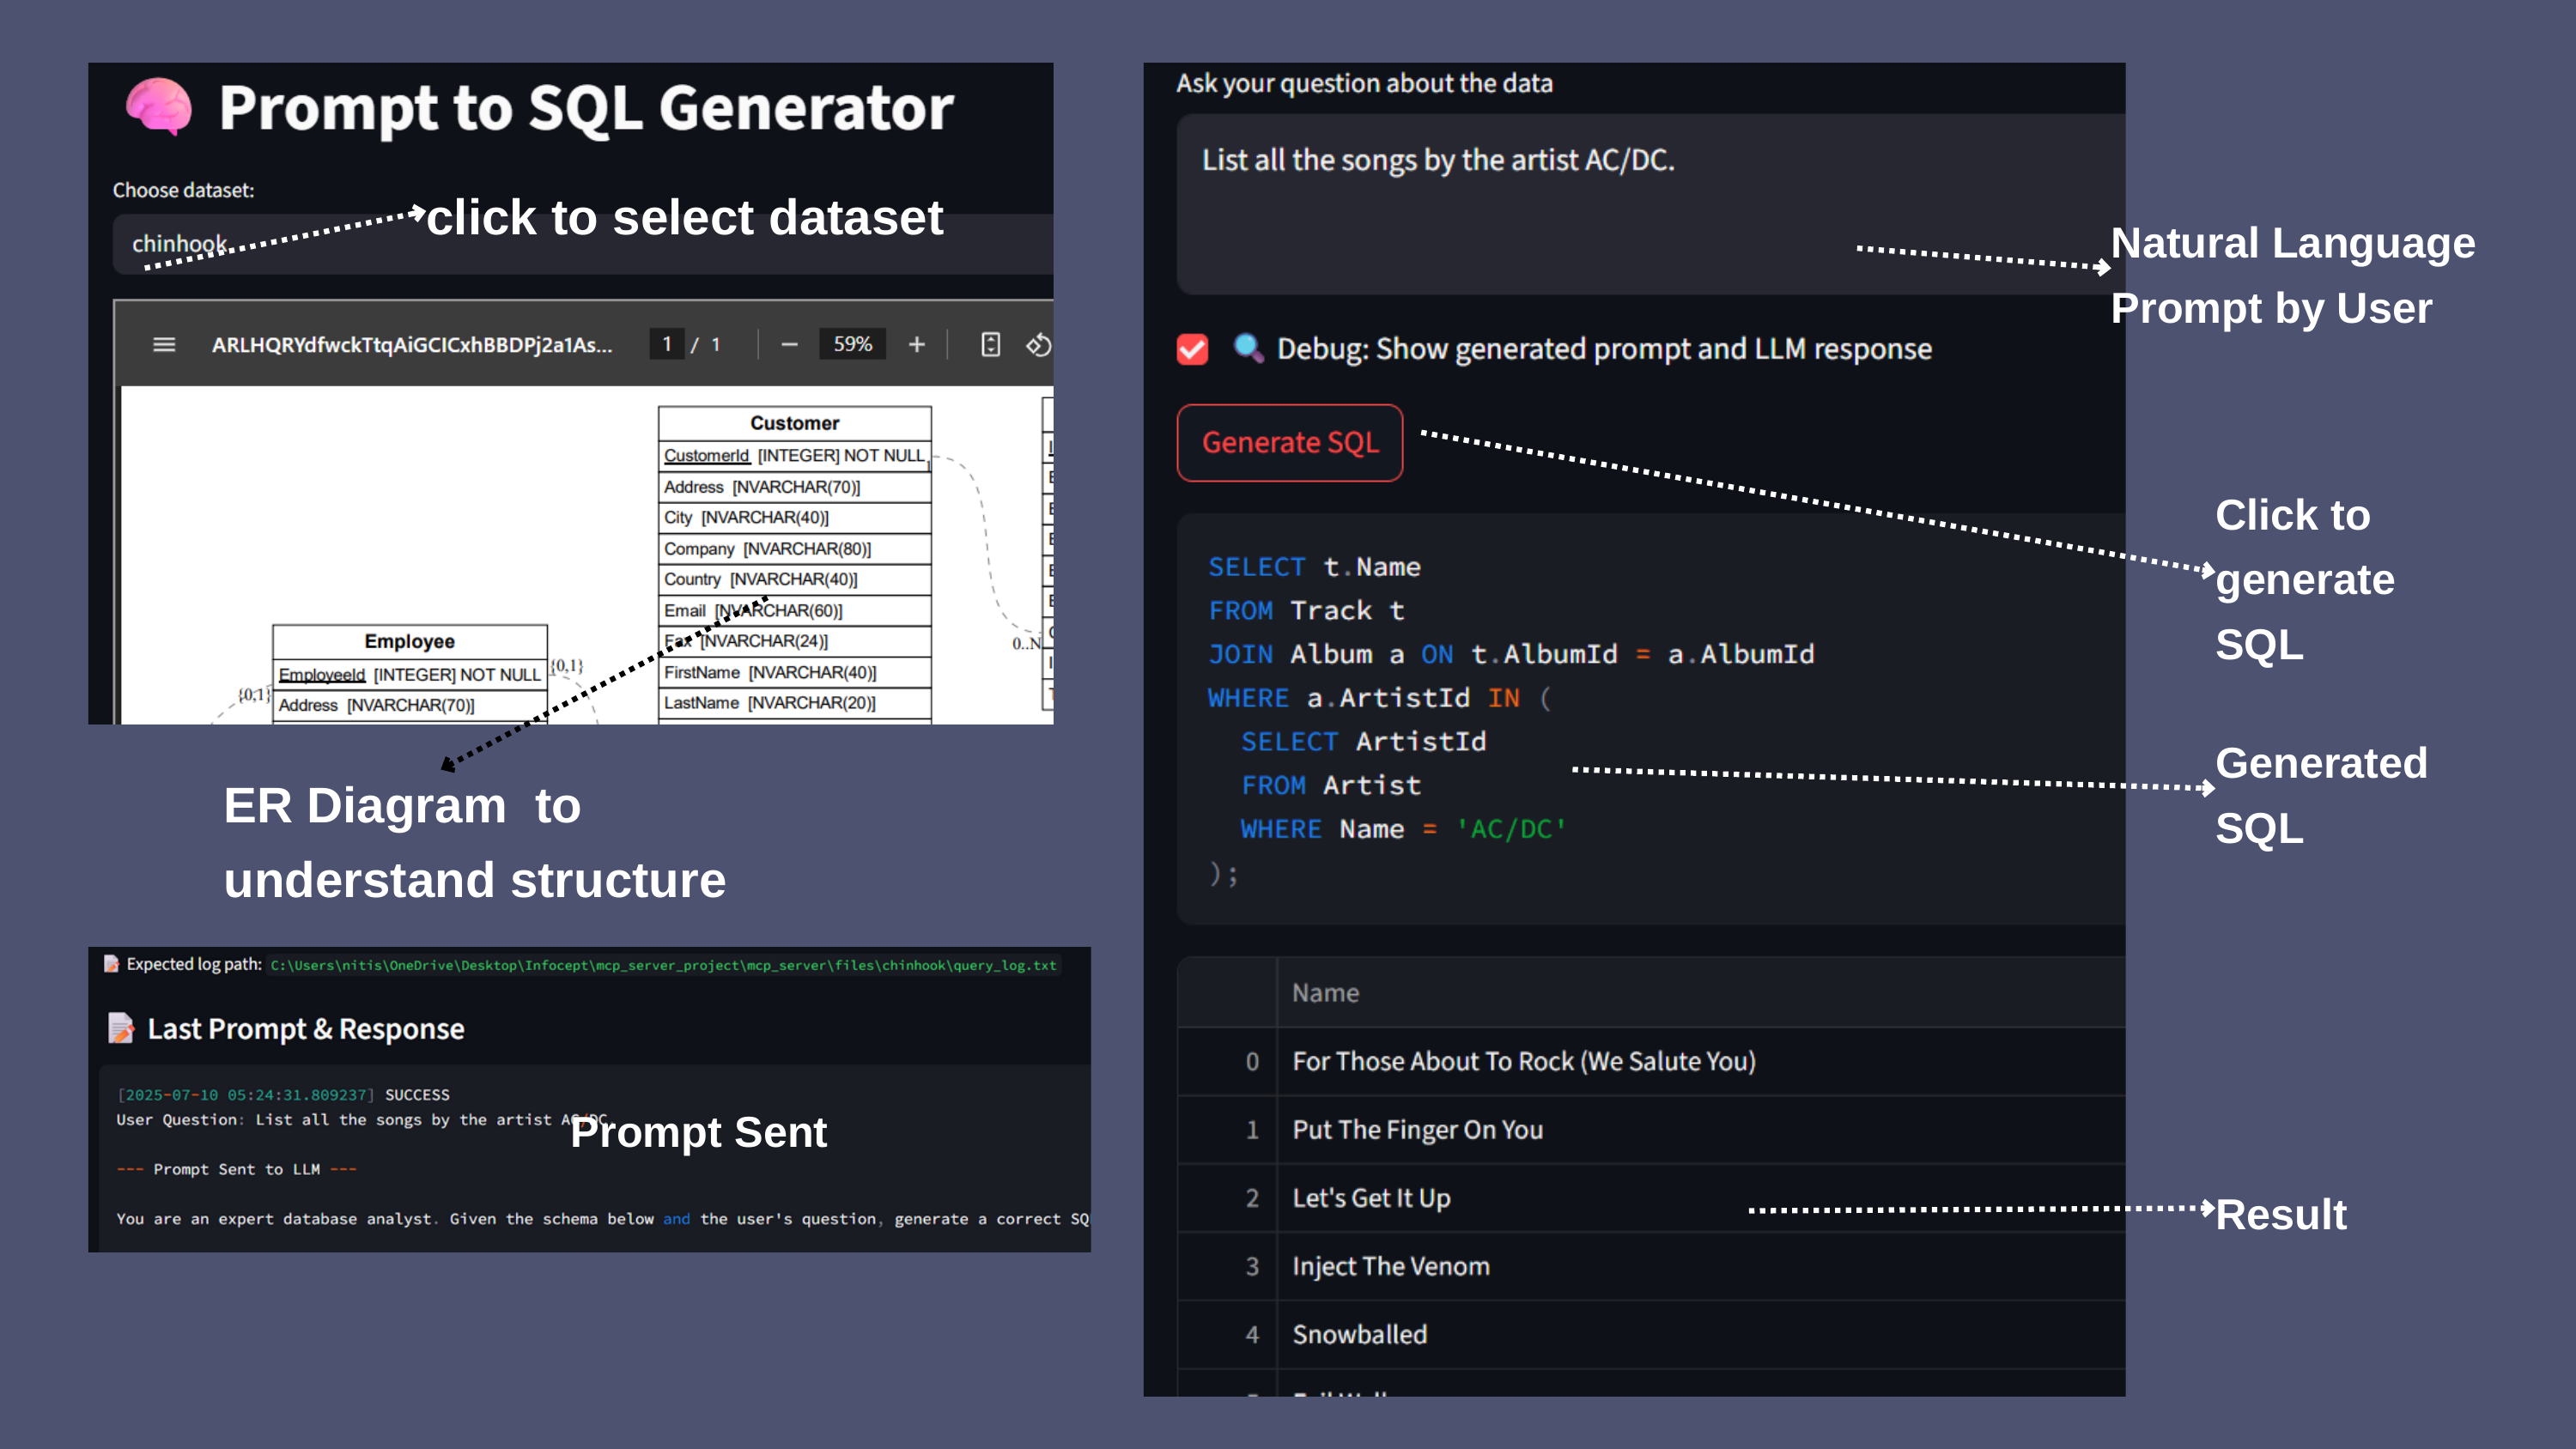

click to select dataset
Natural Language Prompt by User

Click to generate SQL

Generated SQL
ER Diagram  to understand structure

Prompt Sent
Result